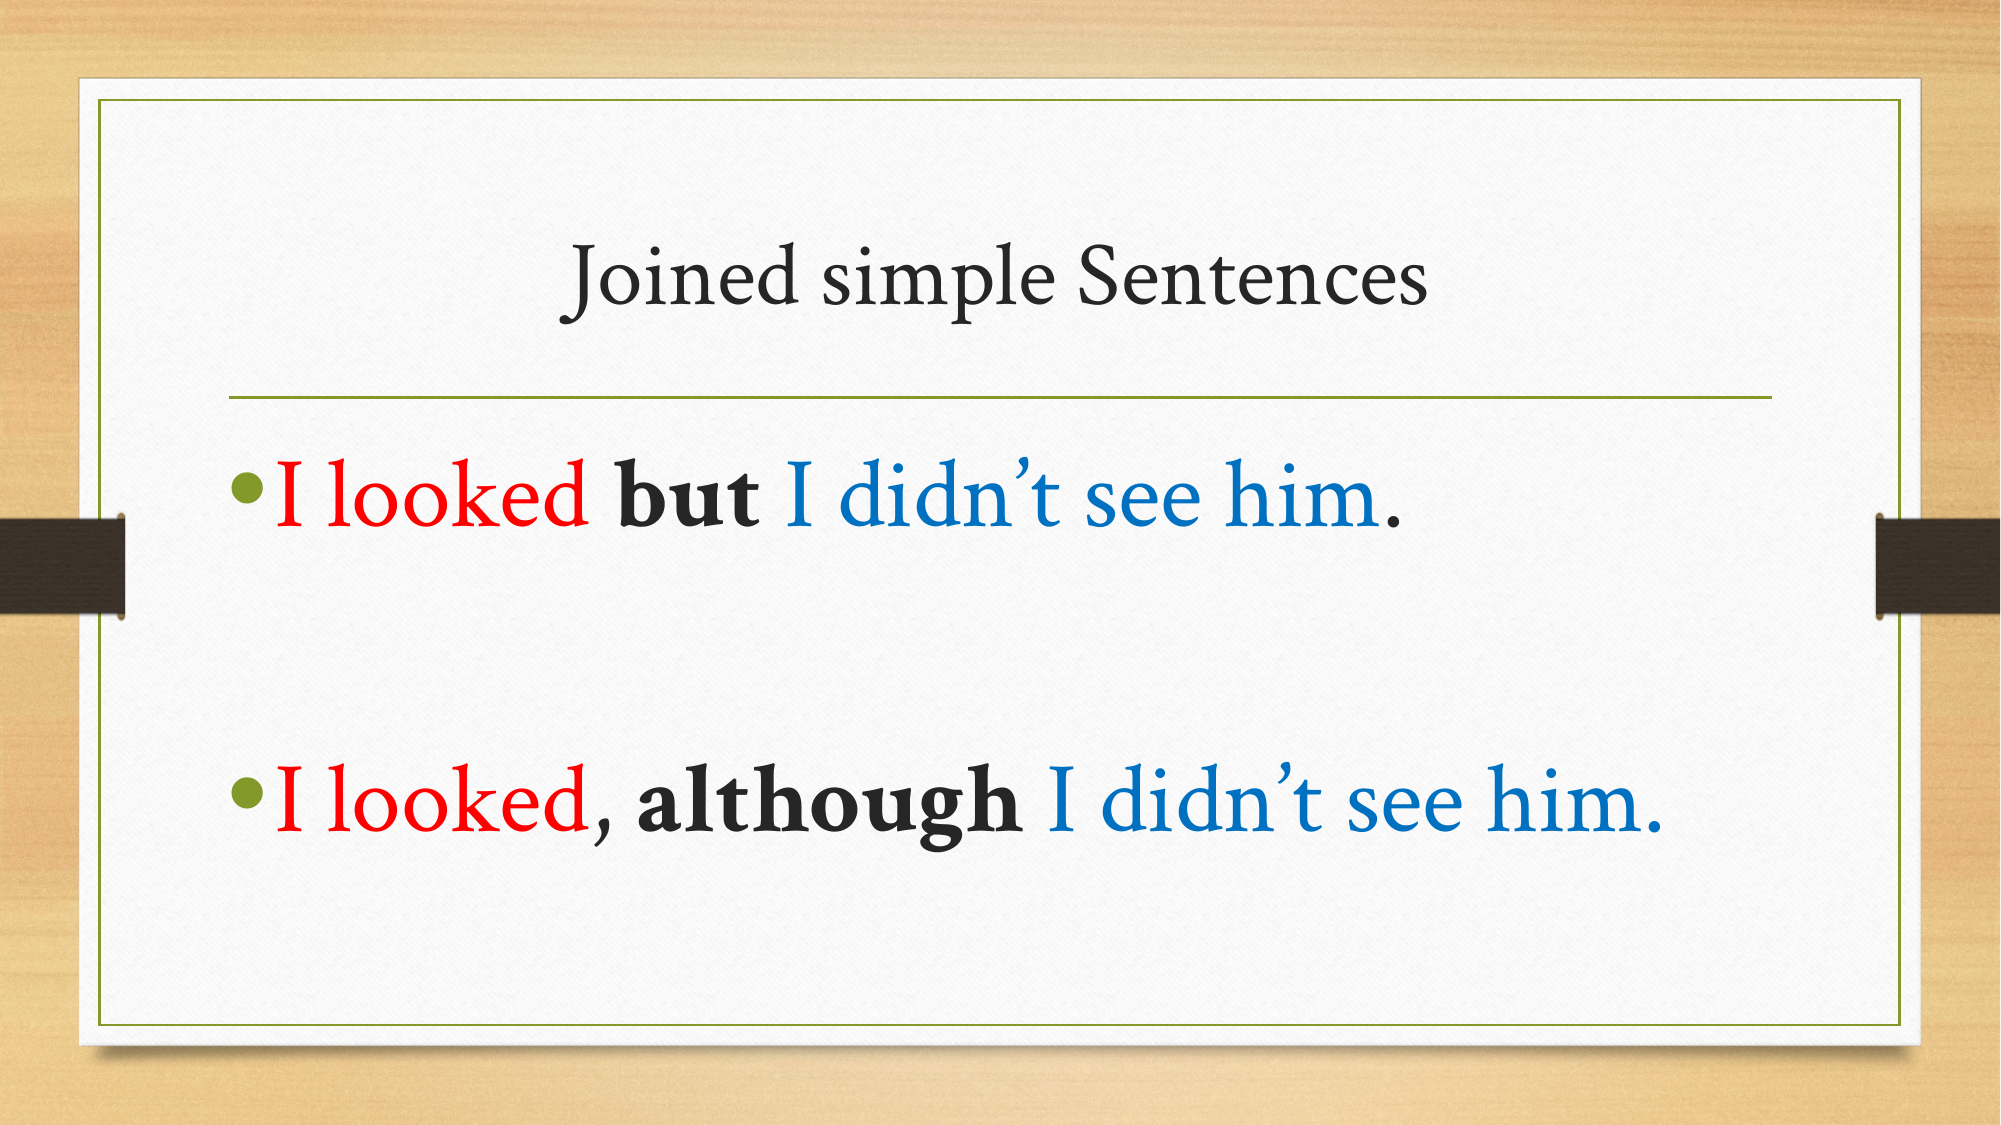

# Joined simple Sentences
I looked but I didn’t see him.

I looked, although I didn’t see him.